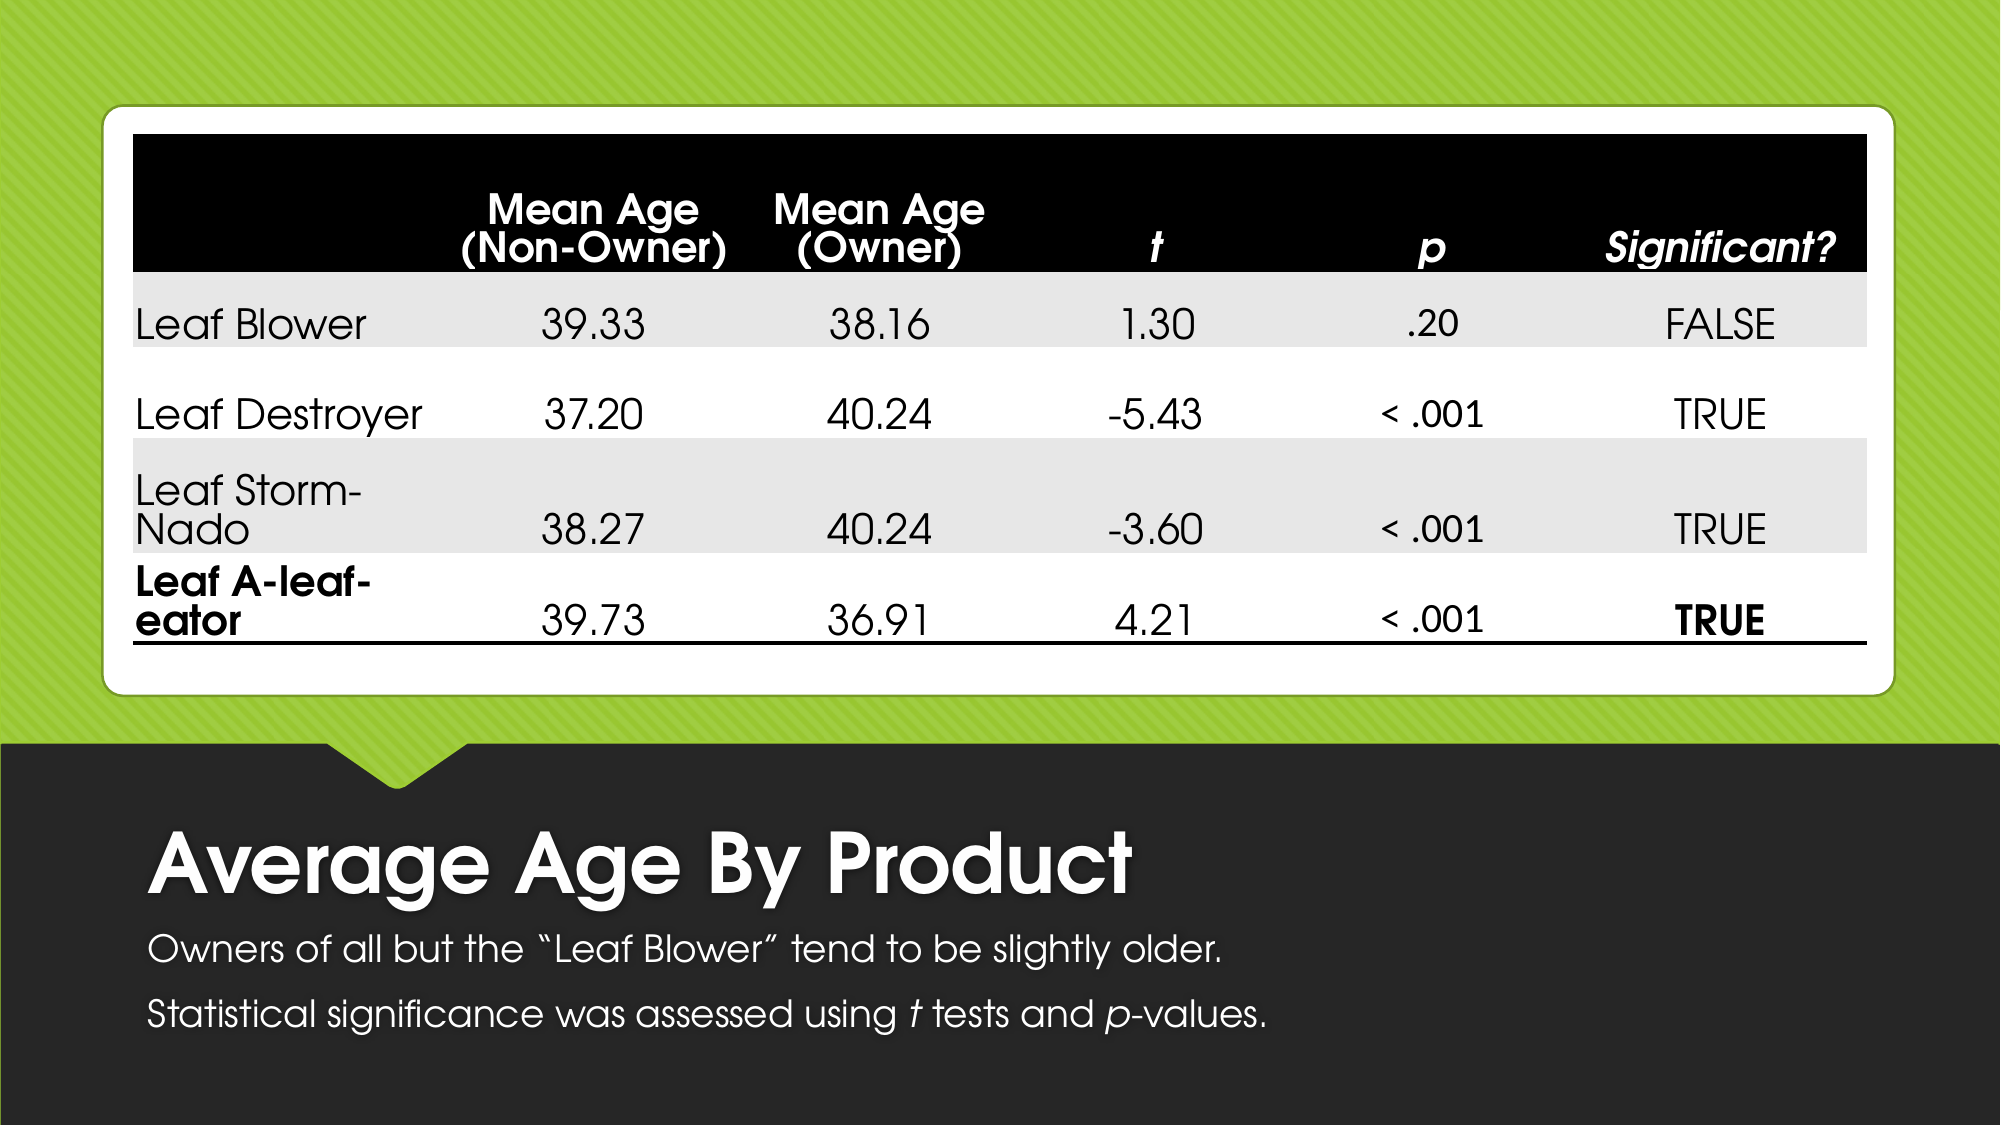

|  | Mean Age (Non-Owner) | Mean Age (Owner) | t | p | Significant? |
| --- | --- | --- | --- | --- | --- |
| Leaf Blower | 39.33 | 38.16 | 1.30 | .20 | FALSE |
| Leaf Destroyer | 37.20 | 40.24 | -5.43 | < .001 | TRUE |
| Leaf Storm-Nado | 38.27 | 40.24 | -3.60 | < .001 | TRUE |
| Leaf A-leaf-eator | 39.73 | 36.91 | 4.21 | < .001 | TRUE |

# Average Age By Product
Owners of all but the “Leaf Blower” tend to be slightly older.
Statistical significance was assessed using t tests and p-values.